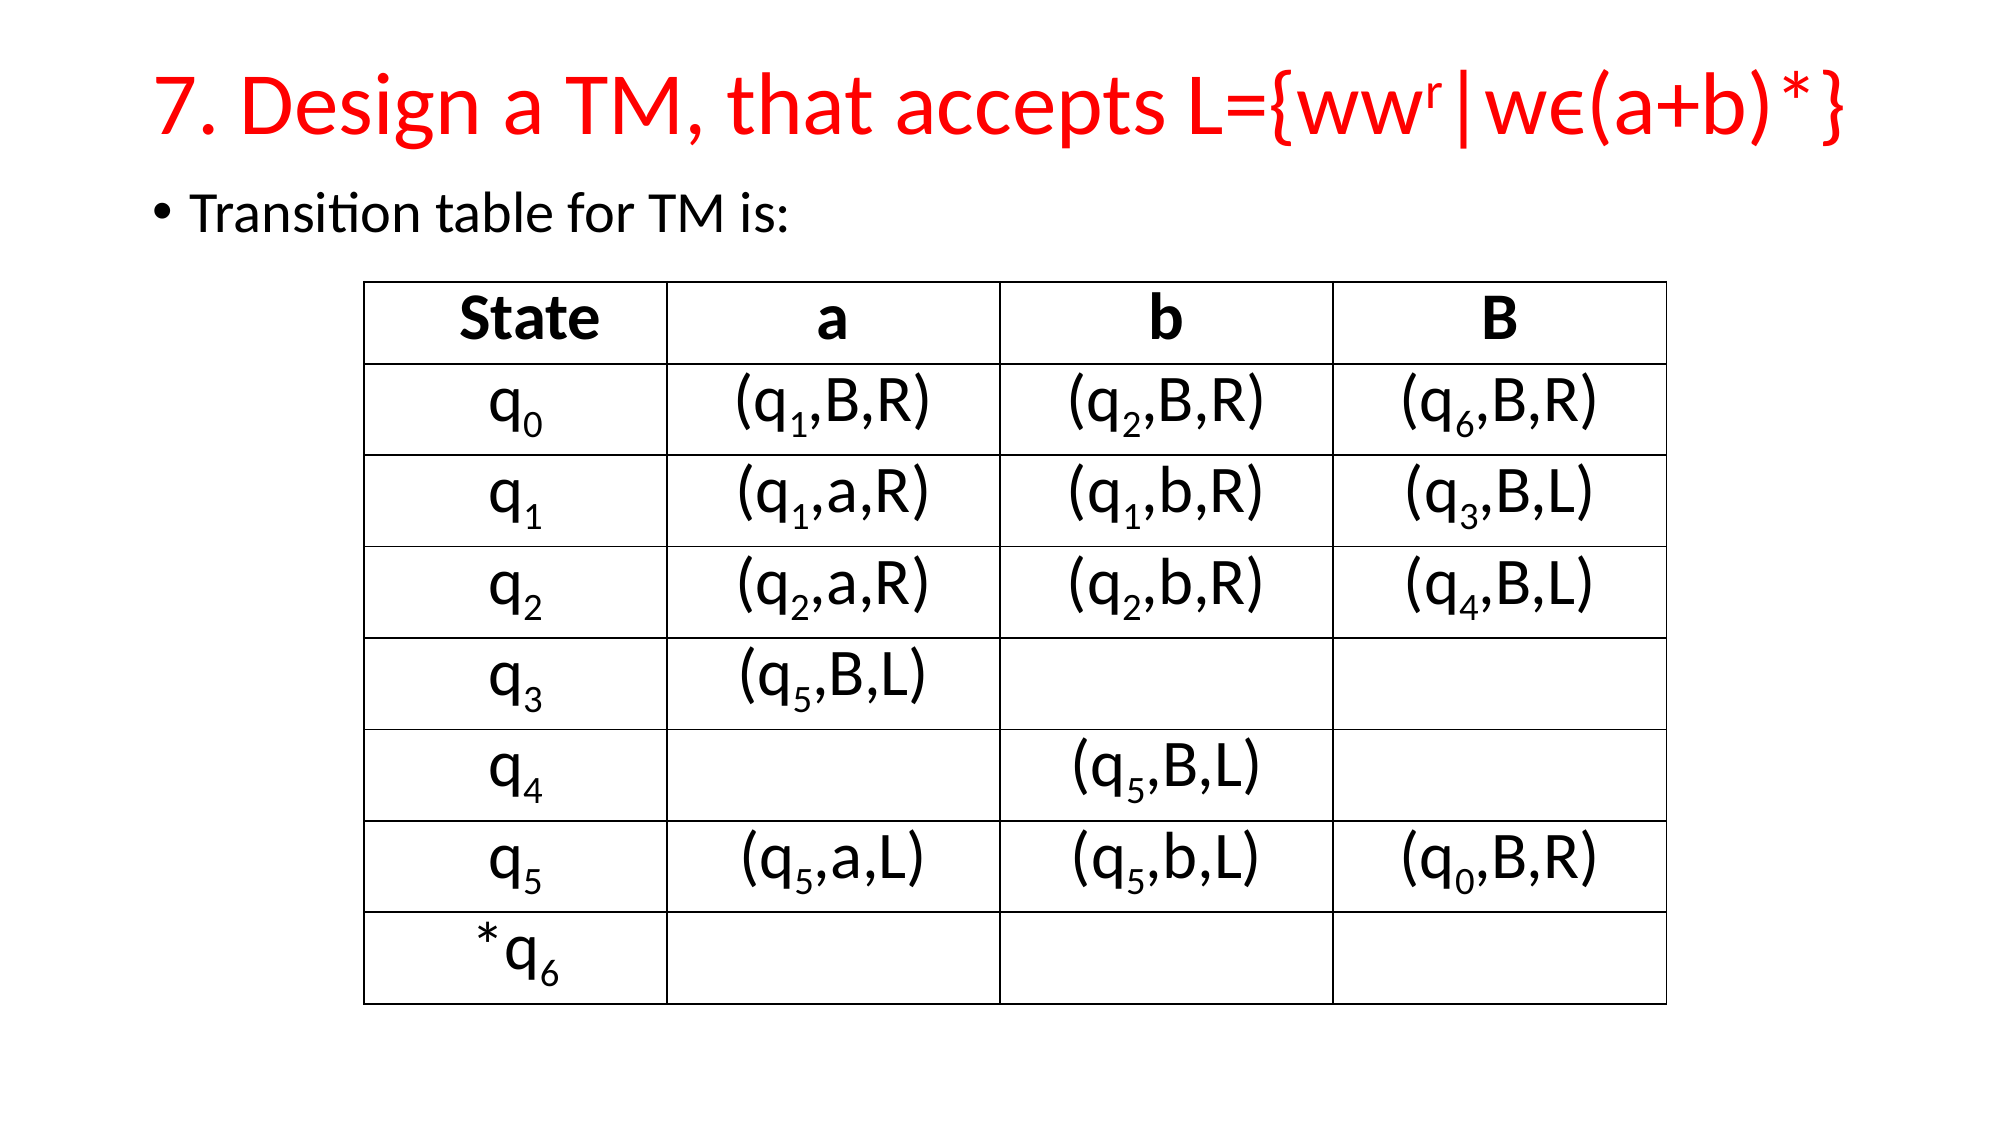

# 7. Design a TM, that accepts L={wwr|wϵ(a+b)*}
Transition table for TM is:

| State | a | b | B |
| --- | --- | --- | --- |
| q0 | (q1,B,R) | (q2,B,R) | (q6,B,R) |
| q1 | (q1,a,R) | (q1,b,R) | (q3,B,L) |
| q2 | (q2,a,R) | (q2,b,R) | (q4,B,L) |
| q3 | (q5,B,L) |  |  |
| q4 |  | (q5,B,L) |  |
| q5 | (q5,a,L) | (q5,b,L) | (q0,B,R) |
| \*q6 |  |  |  |